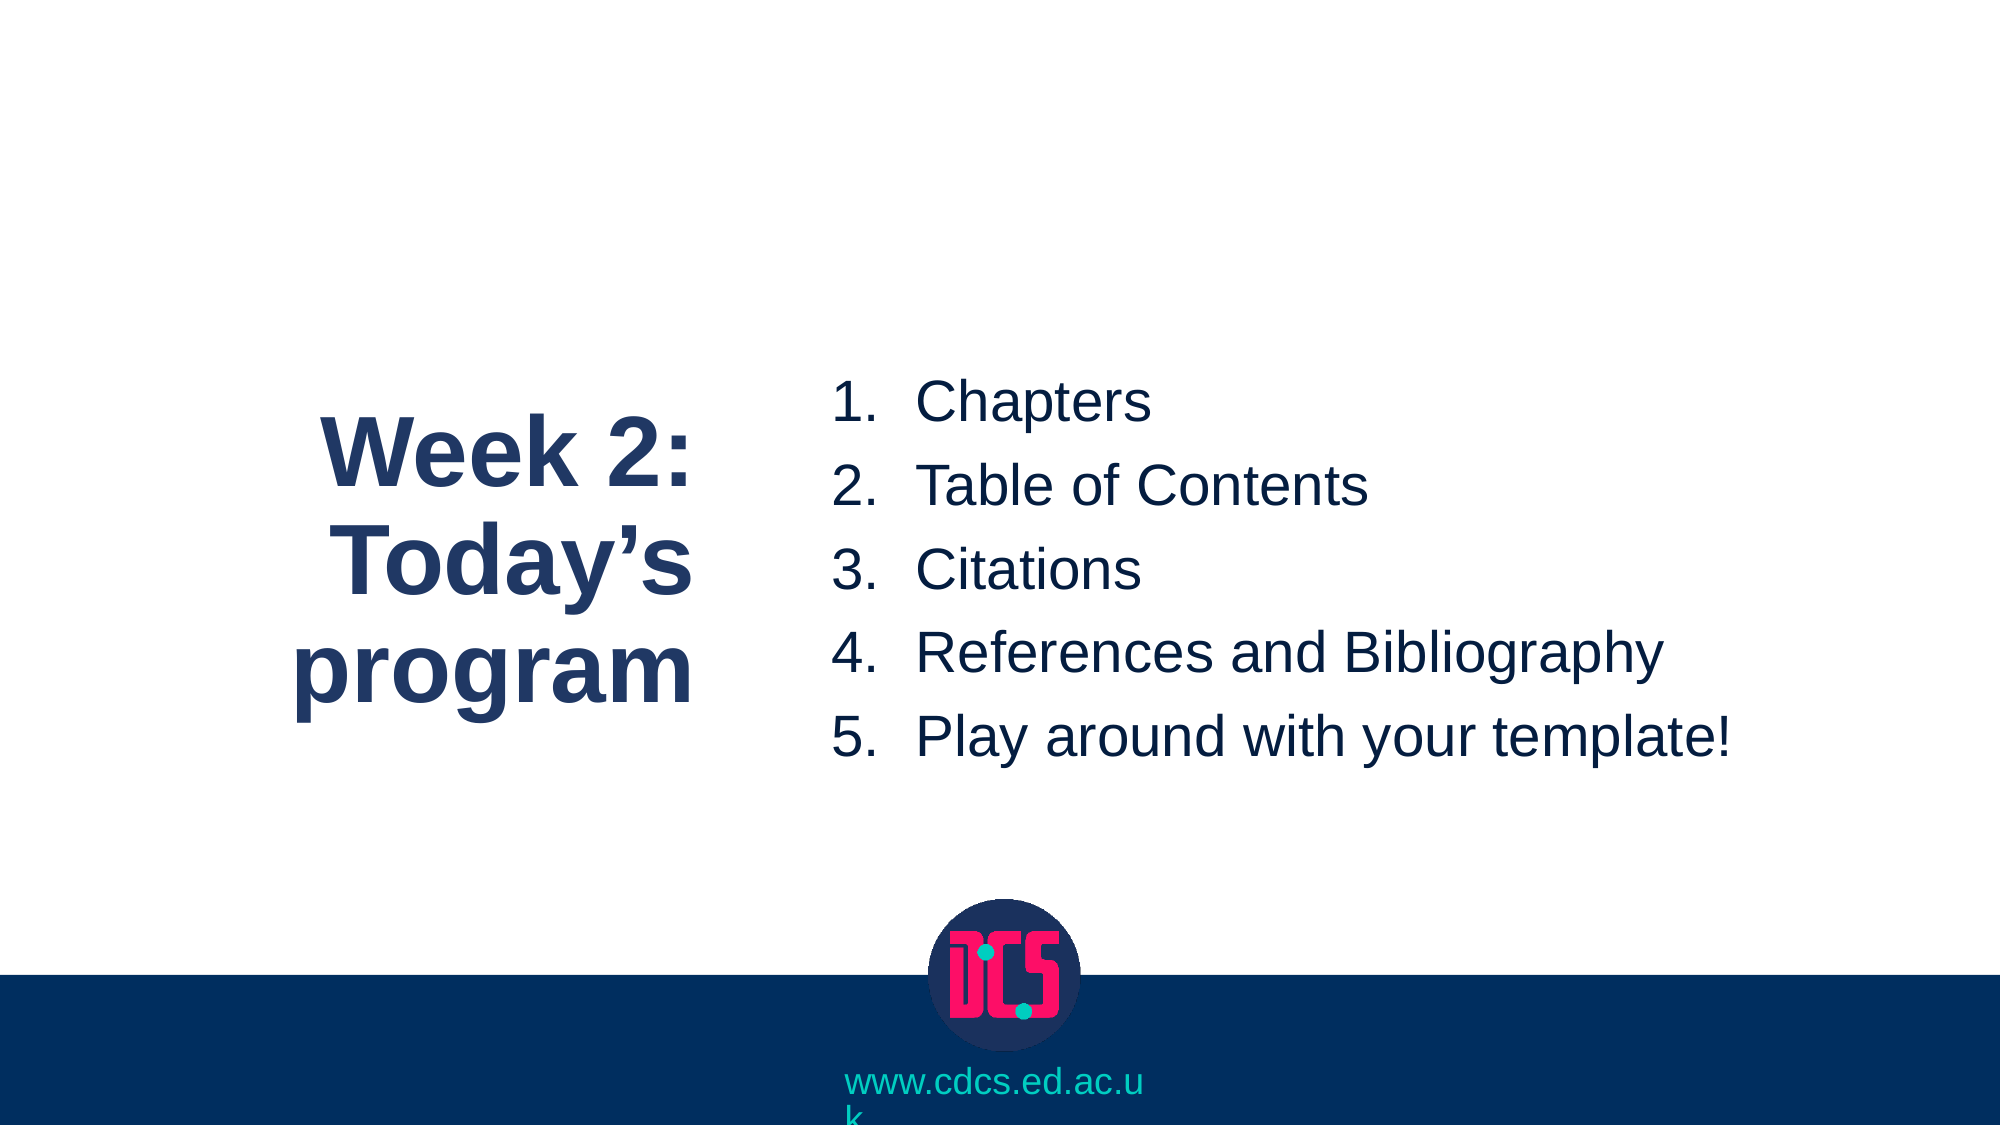

# Week 2: Today’s program

Chapters
Table of Contents
Citations
References and Bibliography
Play around with your template!